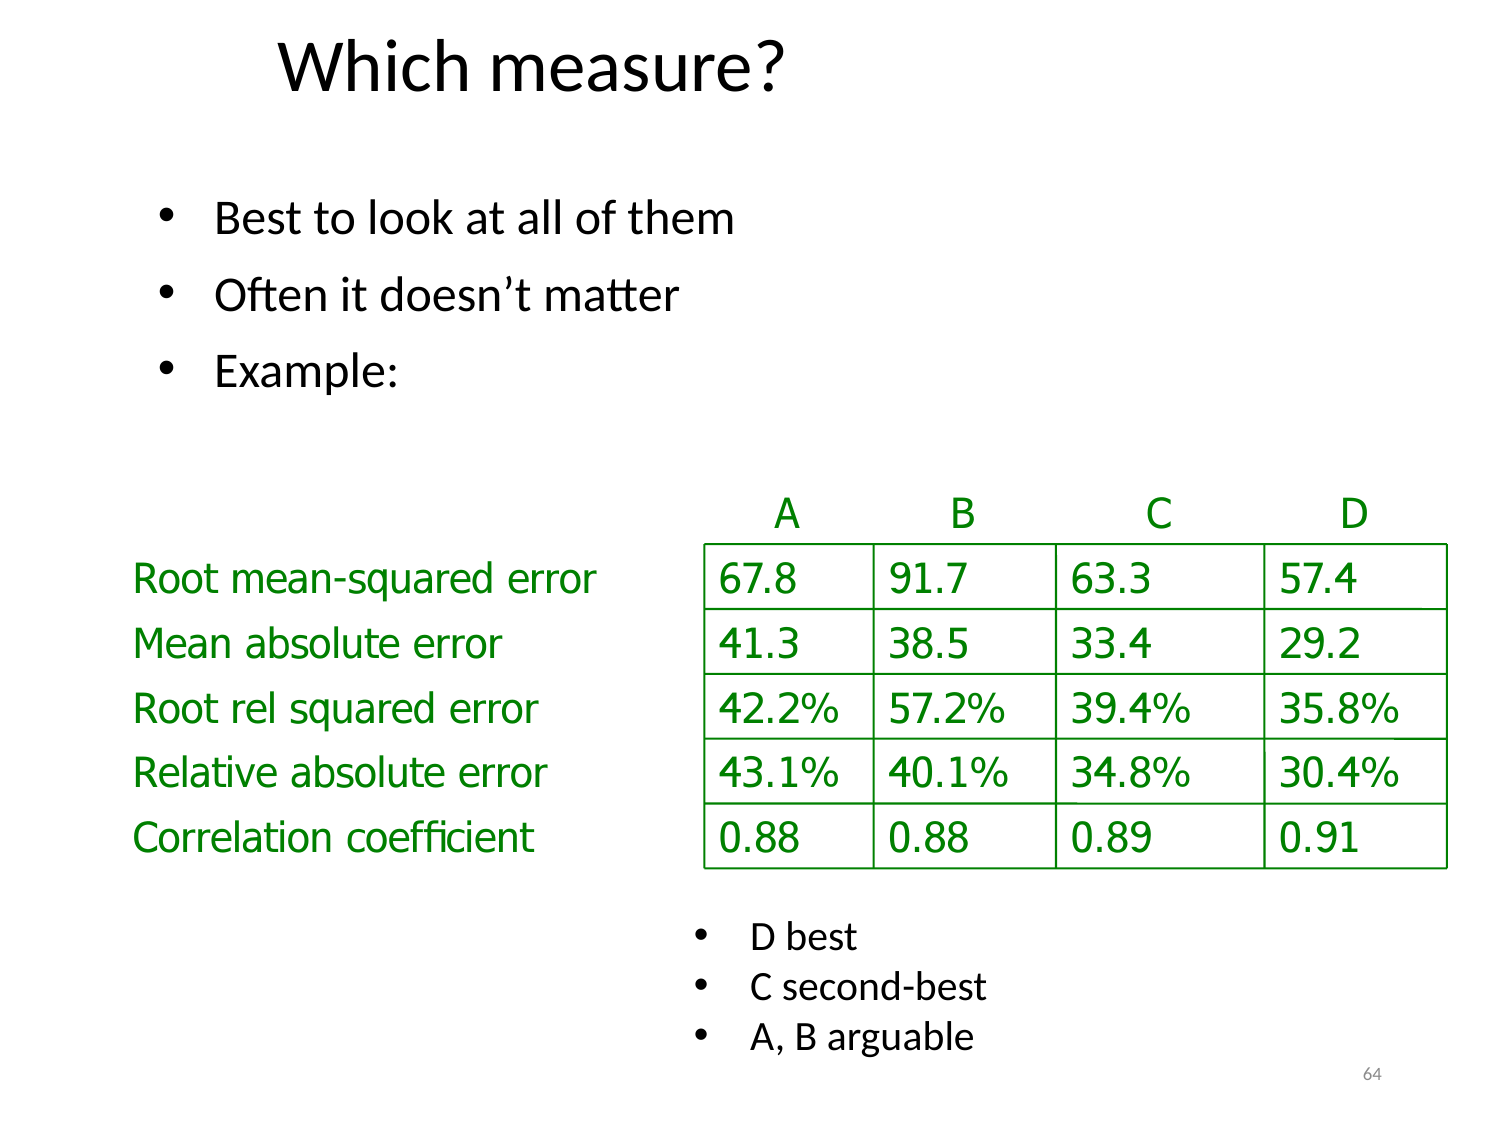

Which measure?
Best to look at all of them
Often it doesn’t matter
Example:

A

B

C

D

Root mean-squared error

67.8

91.7

63.3

57.4

Mean absolute error

41.3

38.5
33.4
29.2
Root rel squared error

42.2%

57.2%
39.4%
35.8%
Relative absolute error

43.1%

40.1%
34.8%
30.4%
Correlation coefficient

0.88

0.88
0.89
0.91

D best
C second-best
A, B arguable
64